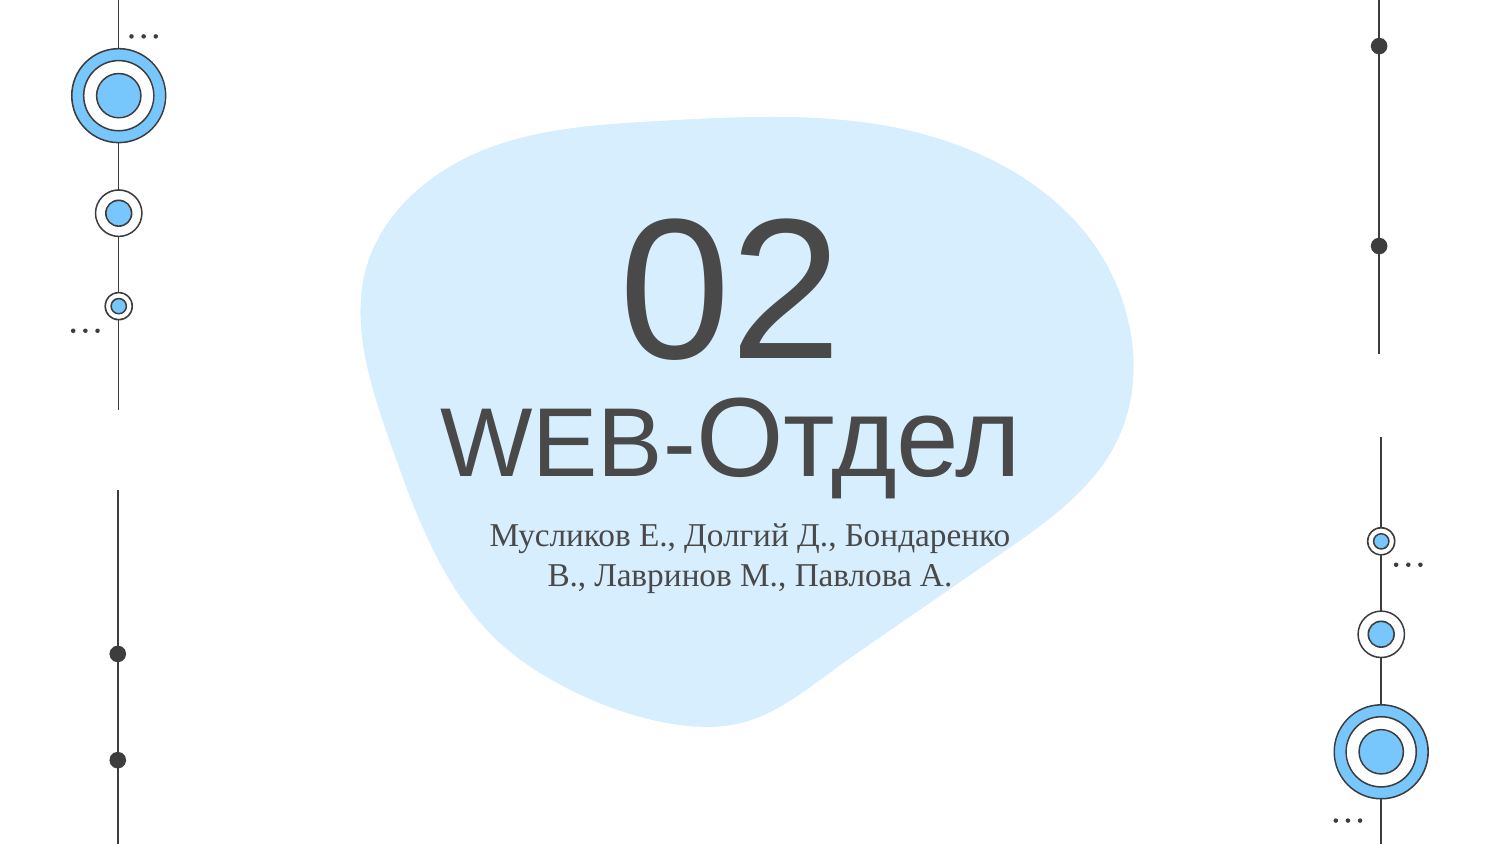

02
# WEB-Отдел
Мусликов Е., Долгий Д., Бондаренко В., Лавринов М., Павлова А.